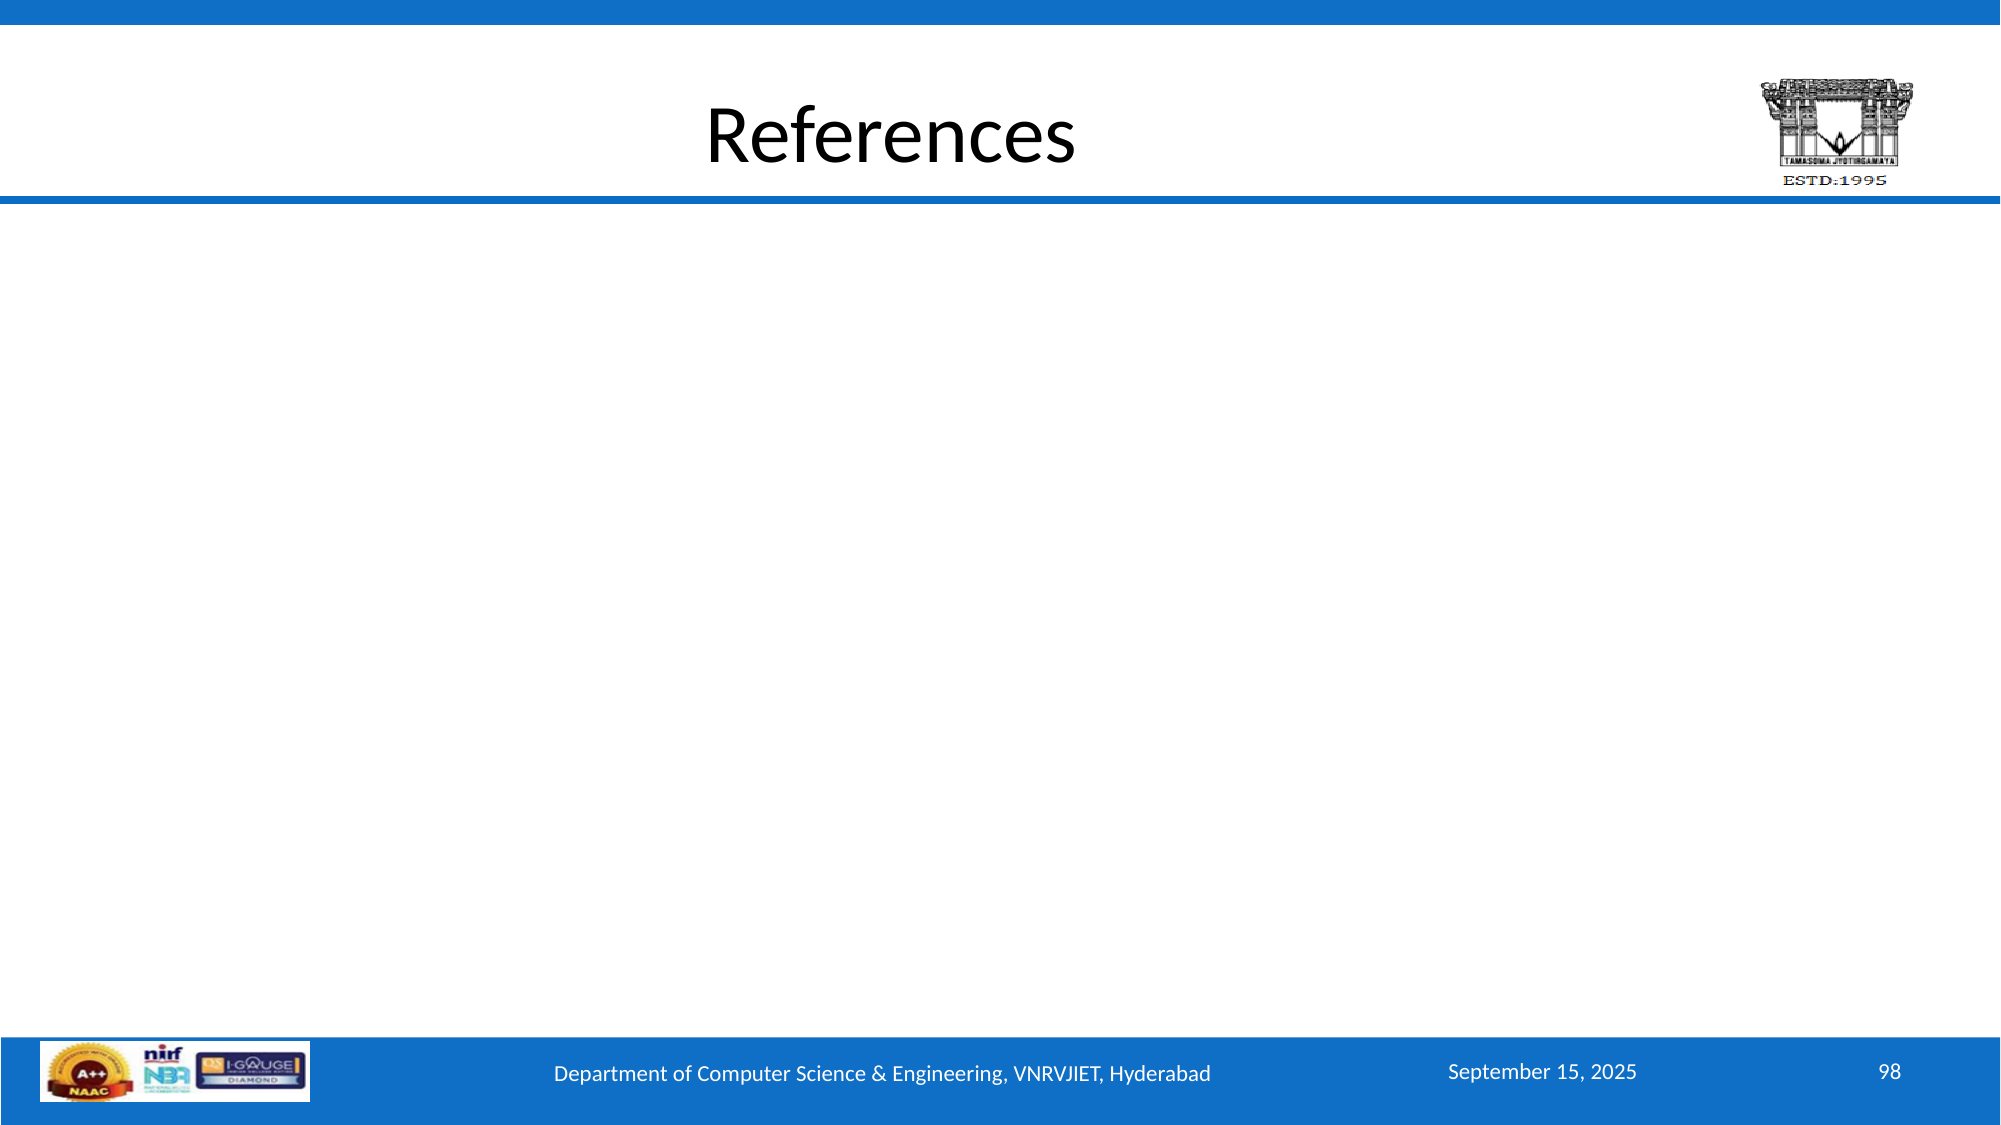

# References

September 15, 2025
98
Department of Computer Science & Engineering, VNRVJIET, Hyderabad